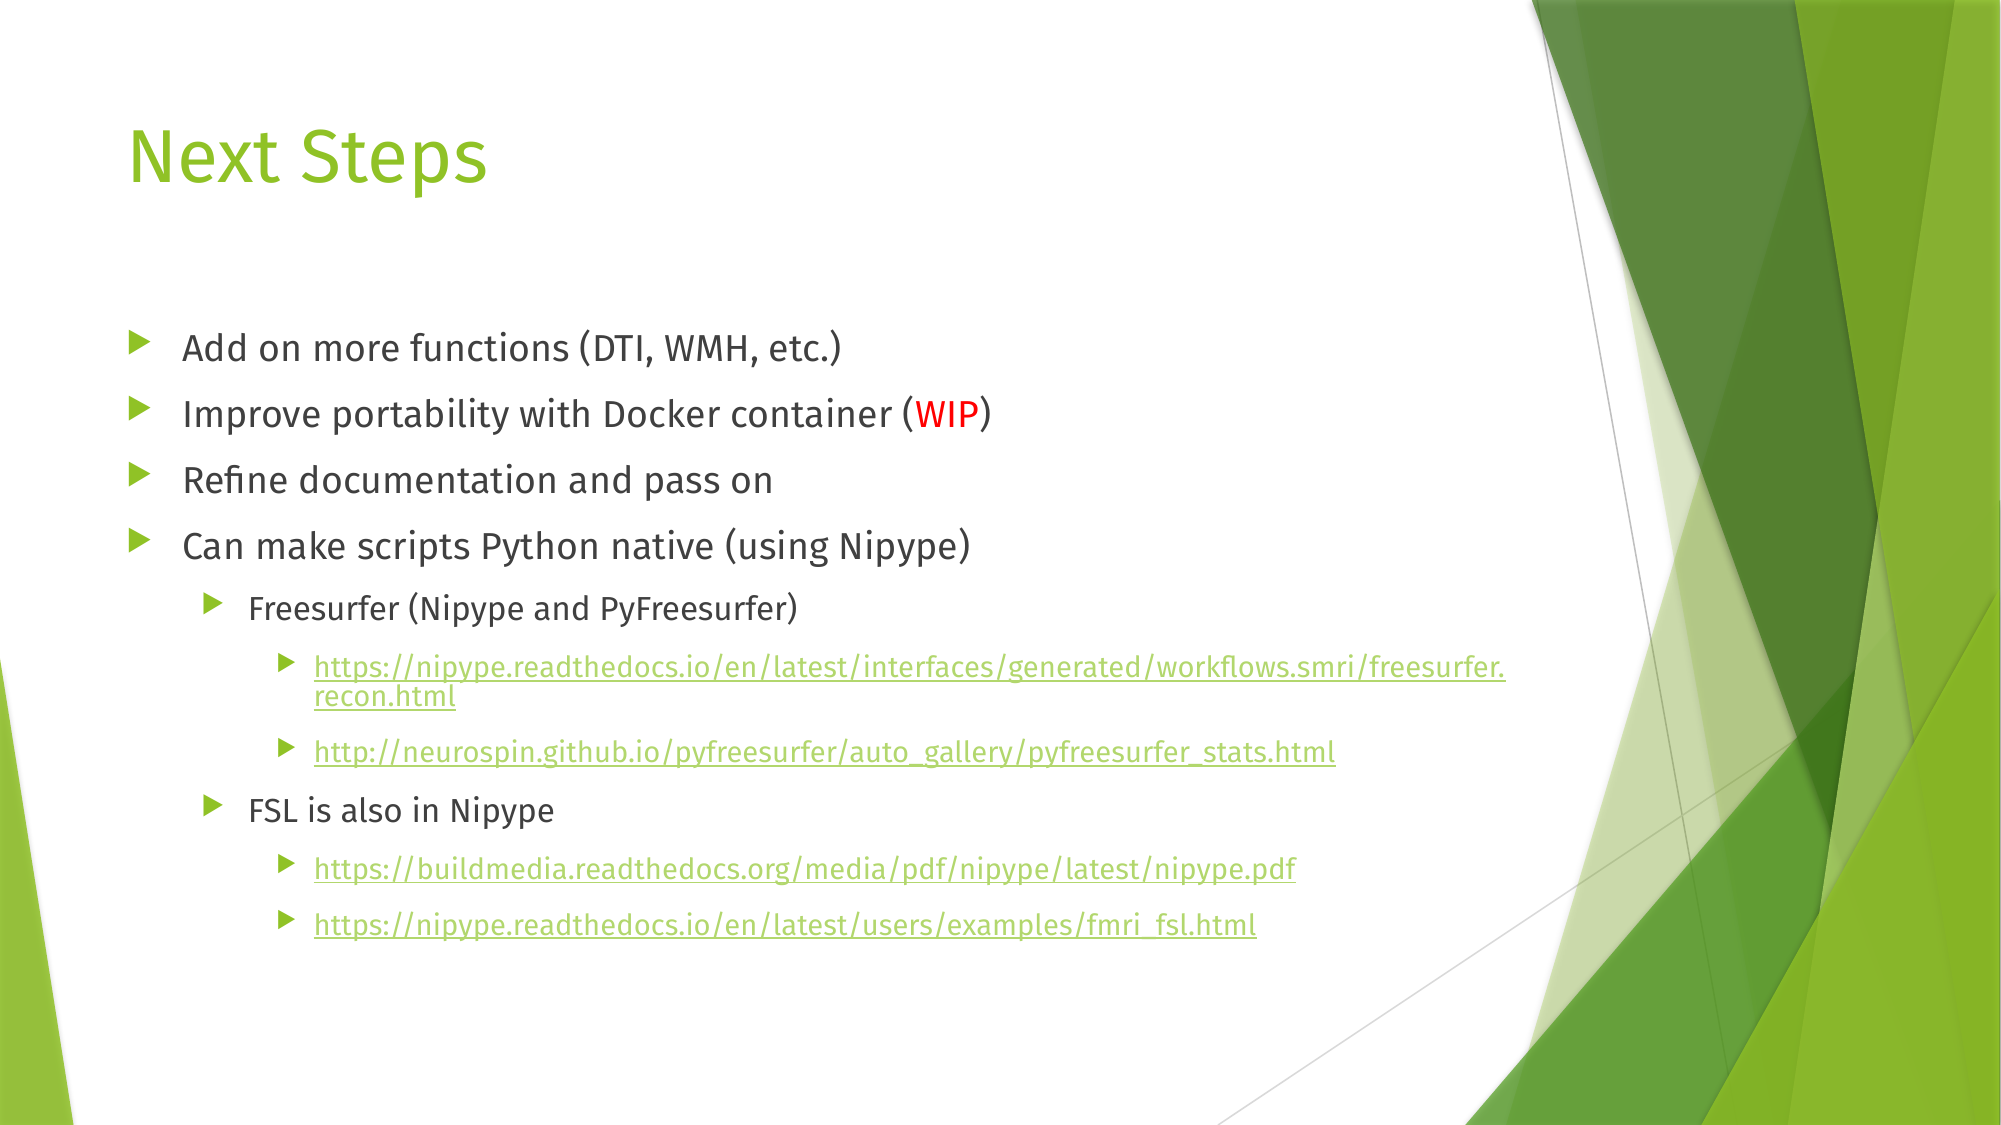

# Next Steps
Add on more functions (DTI, WMH, etc.)
Improve portability with Docker container (WIP)
Refine documentation and pass on
Can make scripts Python native (using Nipype)
Freesurfer (Nipype and PyFreesurfer)
https://nipype.readthedocs.io/en/latest/interfaces/generated/workflows.smri/freesurfer.recon.html
http://neurospin.github.io/pyfreesurfer/auto_gallery/pyfreesurfer_stats.html
FSL is also in Nipype
https://buildmedia.readthedocs.org/media/pdf/nipype/latest/nipype.pdf
https://nipype.readthedocs.io/en/latest/users/examples/fmri_fsl.html